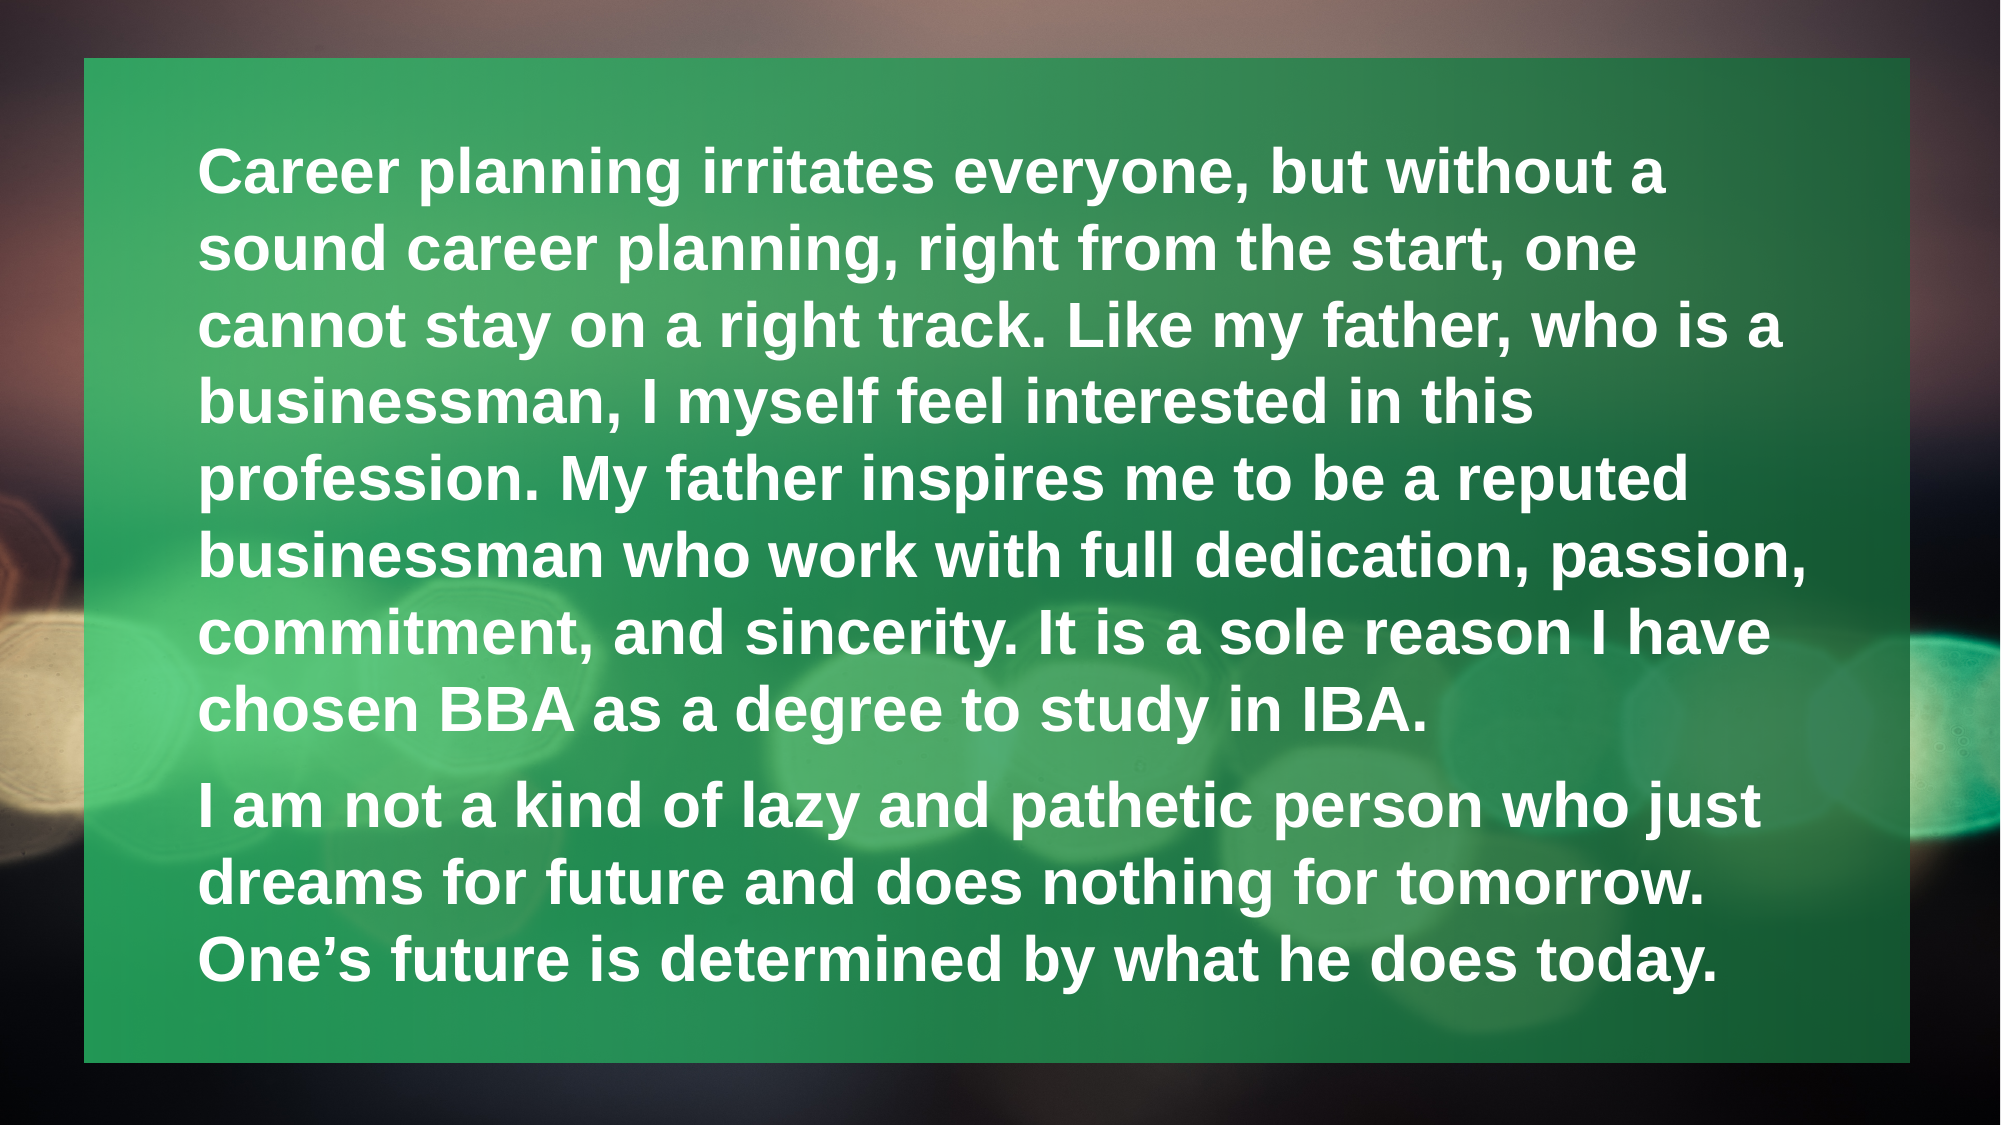

Career planning irritates everyone, but without a sound career planning, right from the start, one cannot stay on a right track. Like my father, who is a businessman, I myself feel interested in this profession. My father inspires me to be a reputed businessman who work with full dedication, passion, commitment, and sincerity. It is a sole reason I have chosen BBA as a degree to study in IBA.
I am not a kind of lazy and pathetic person who just dreams for future and does nothing for tomorrow. One’s future is determined by what he does today.